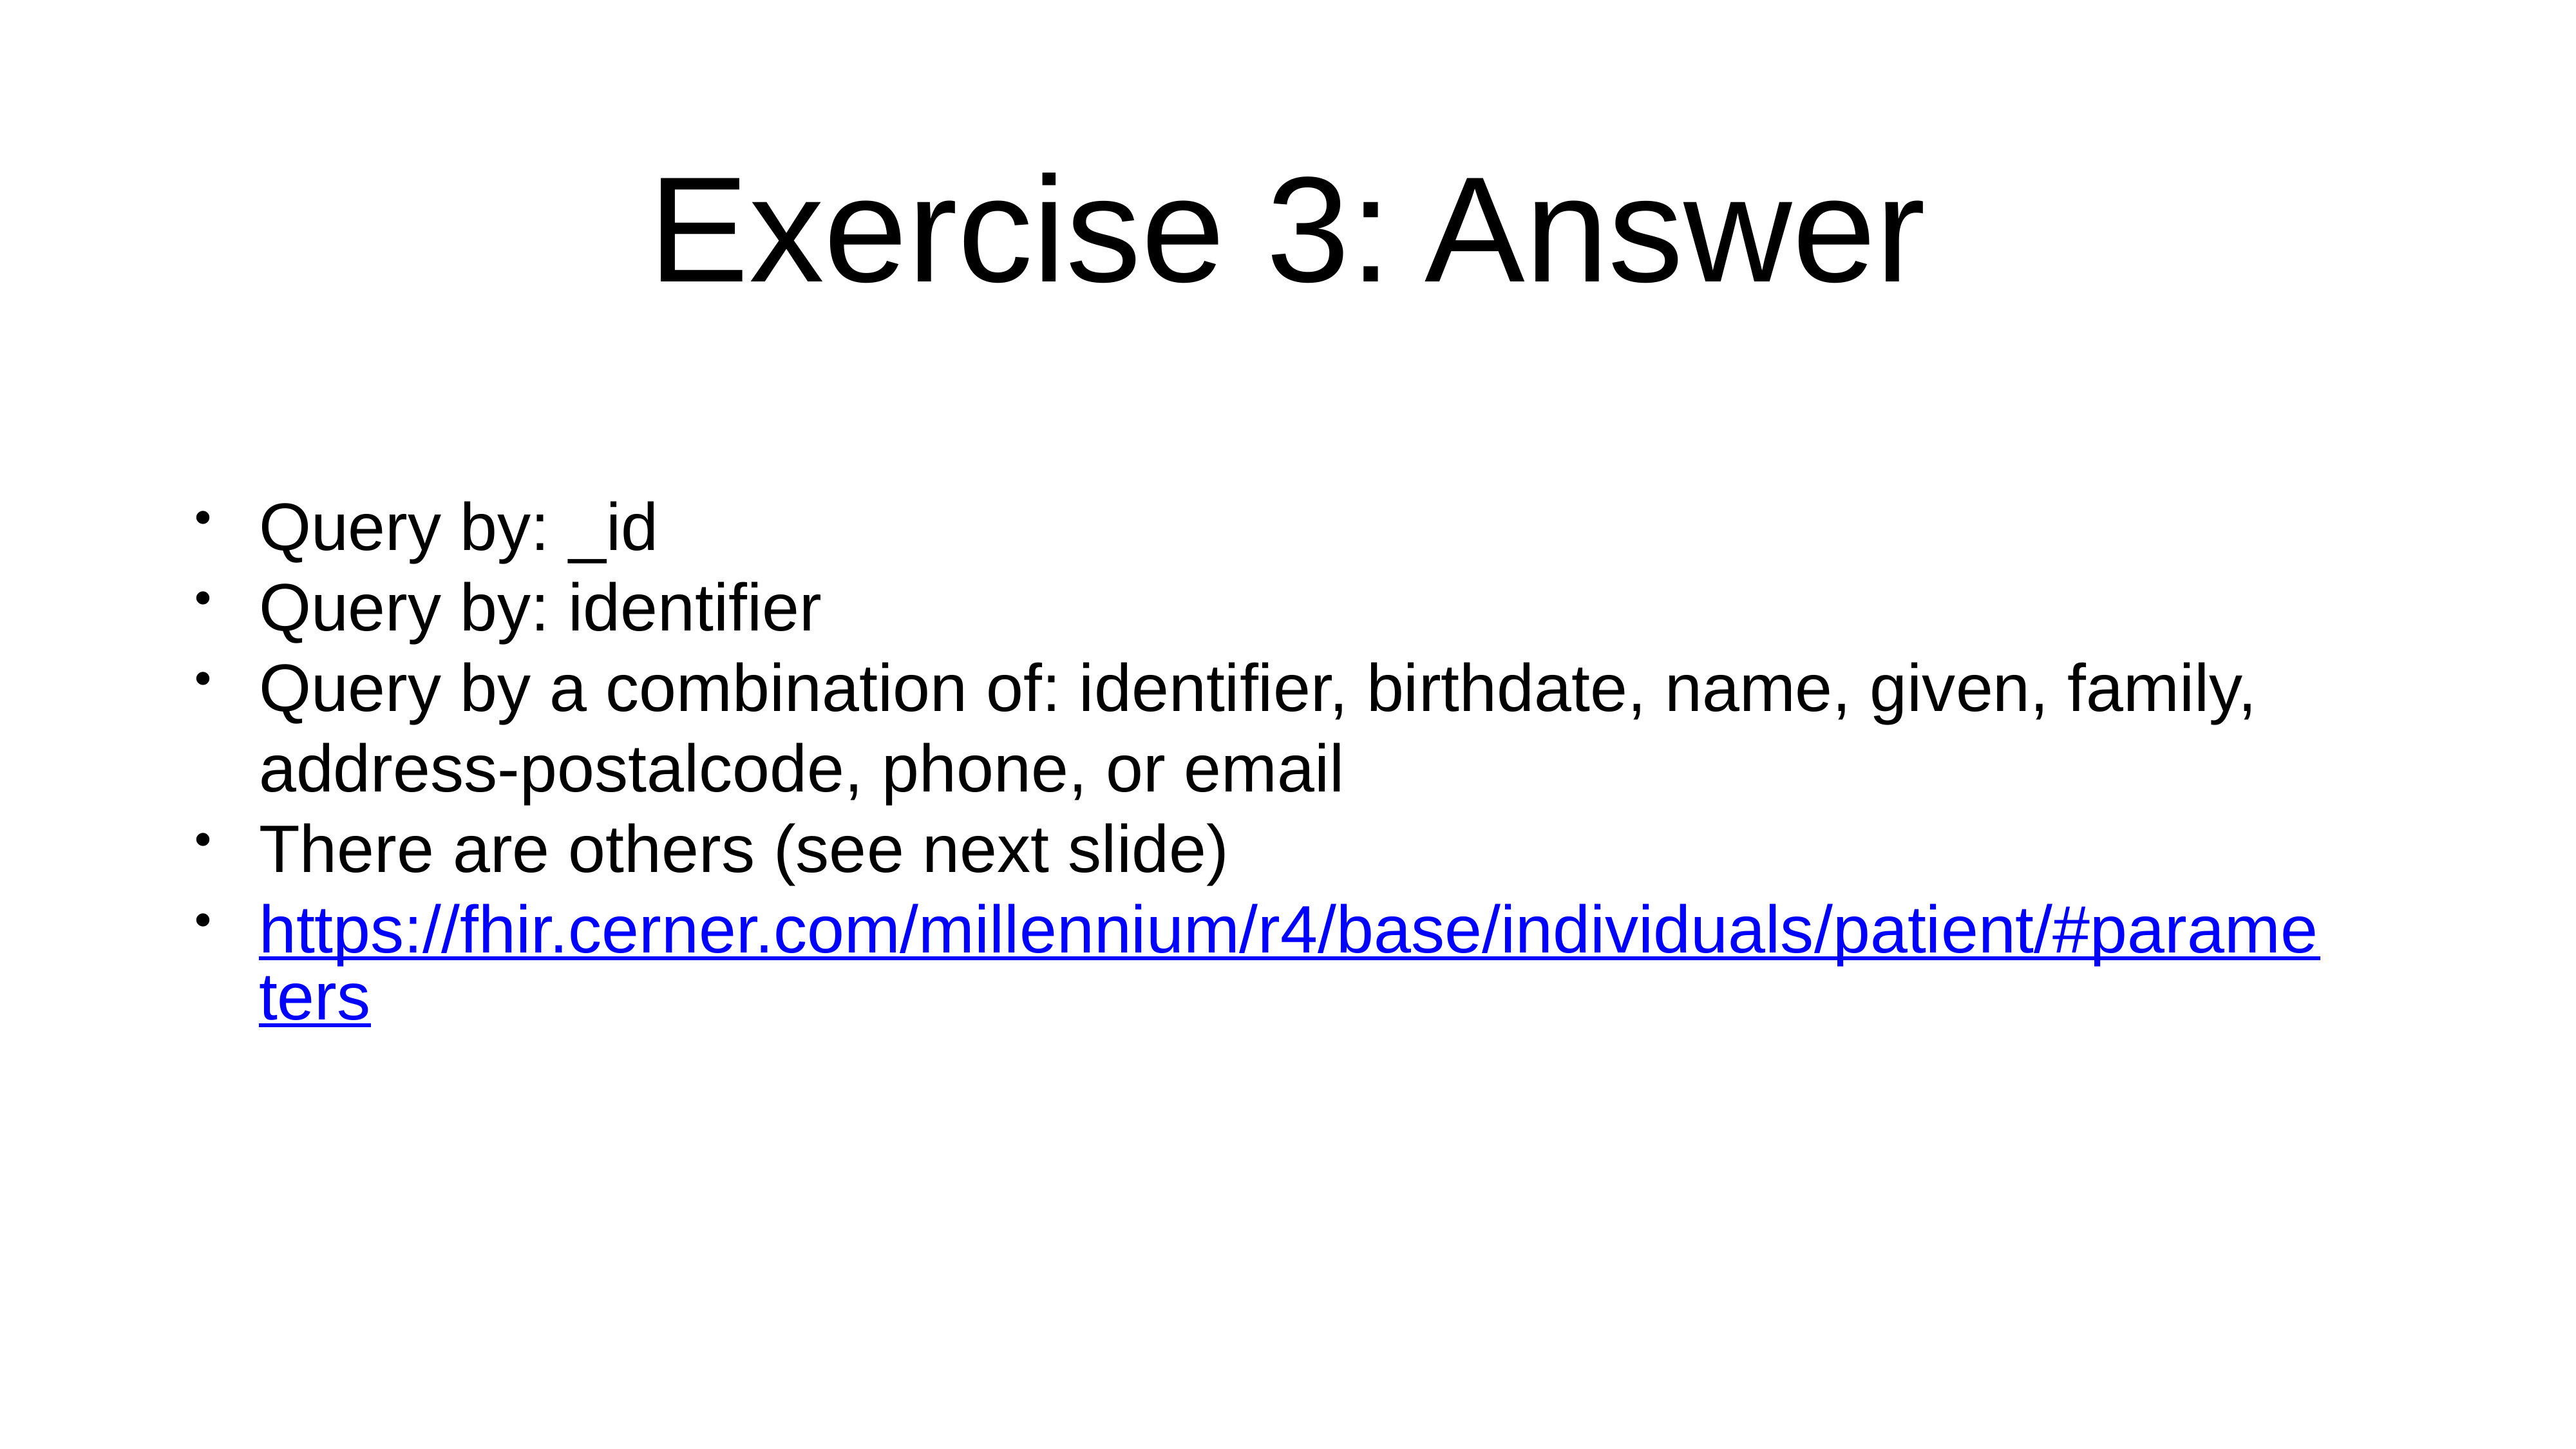

# Exercise 3: Answer
Query by: _id
Query by: identifier
Query by a combination of: identifier, birthdate, name, given, family, address-postalcode, phone, or email
There are others (see next slide)
https://fhir.cerner.com/millennium/r4/base/individuals/patient/#parameters